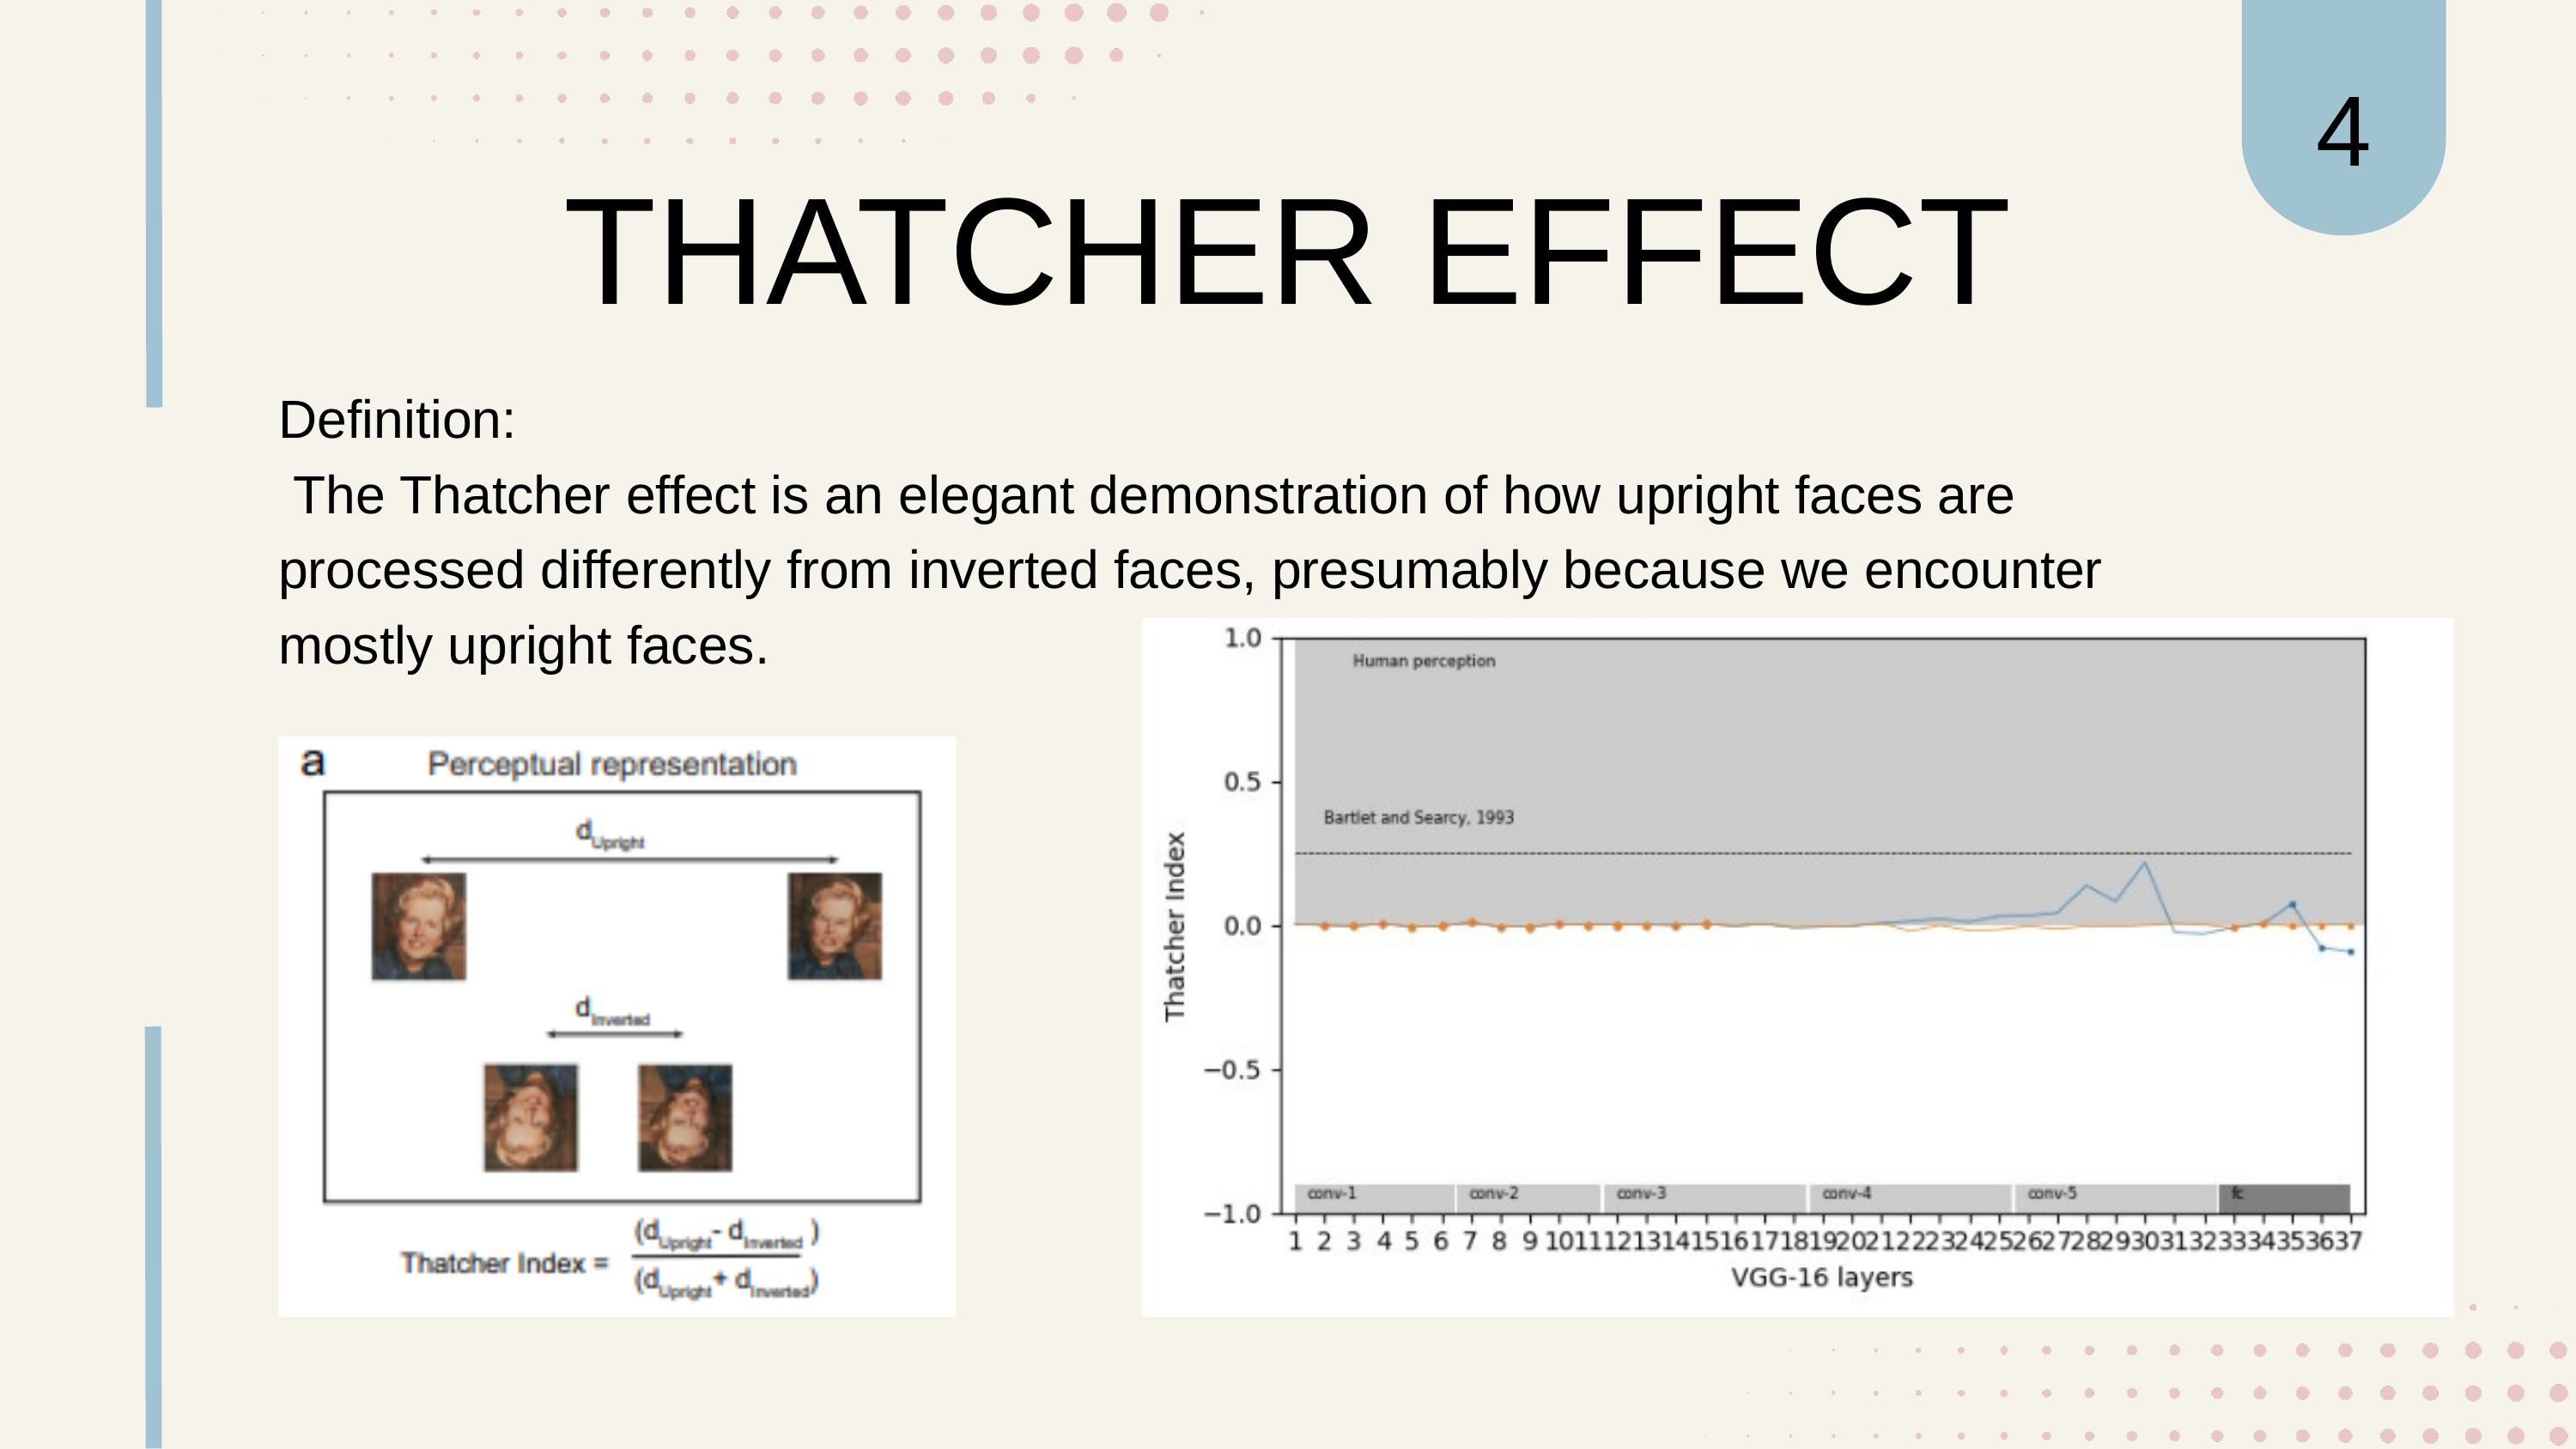

4

THATCHER EFFECT
Definition:
 The Thatcher effect is an elegant demonstration of how upright faces are processed differently from inverted faces, presumably because we encounter mostly upright faces.